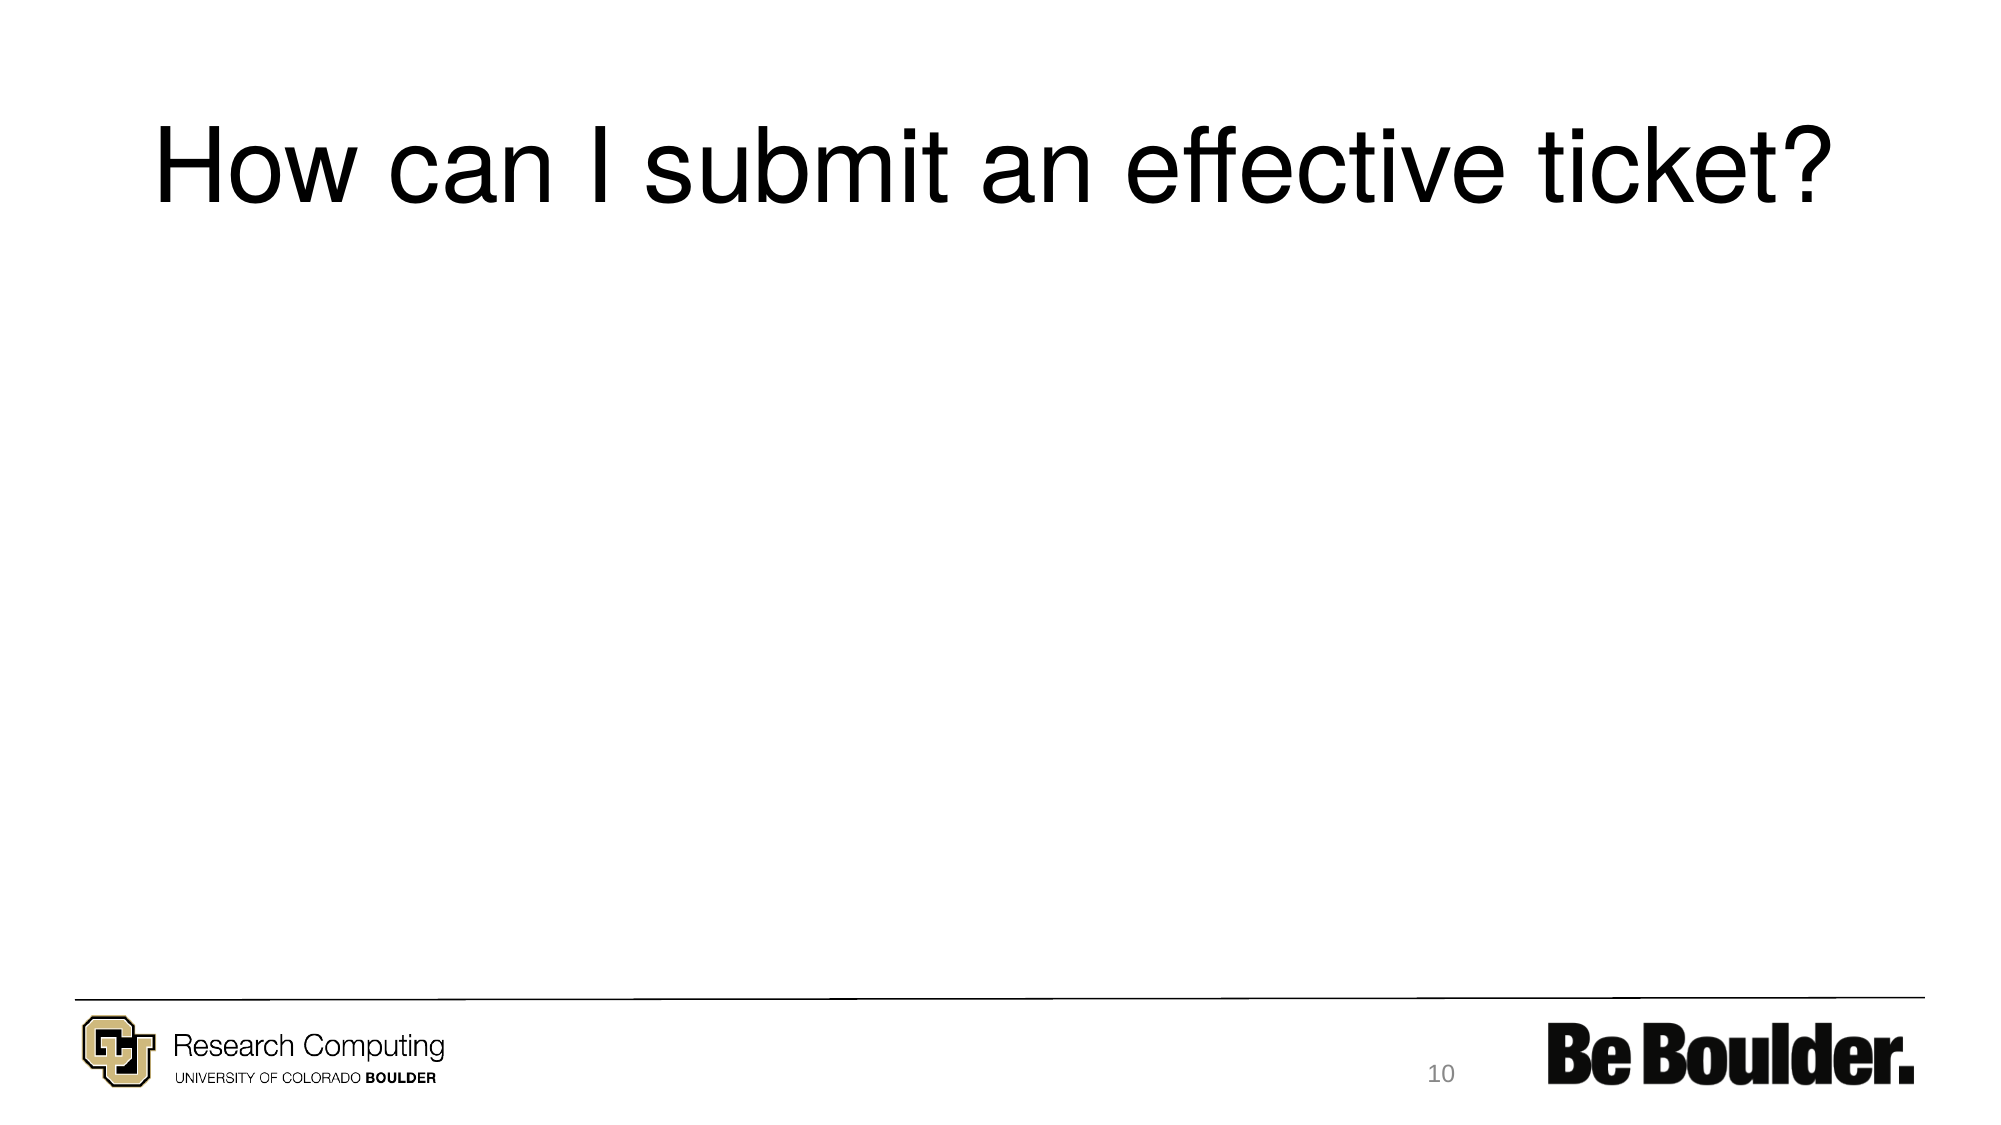

# How can I submit an effective ticket?
10